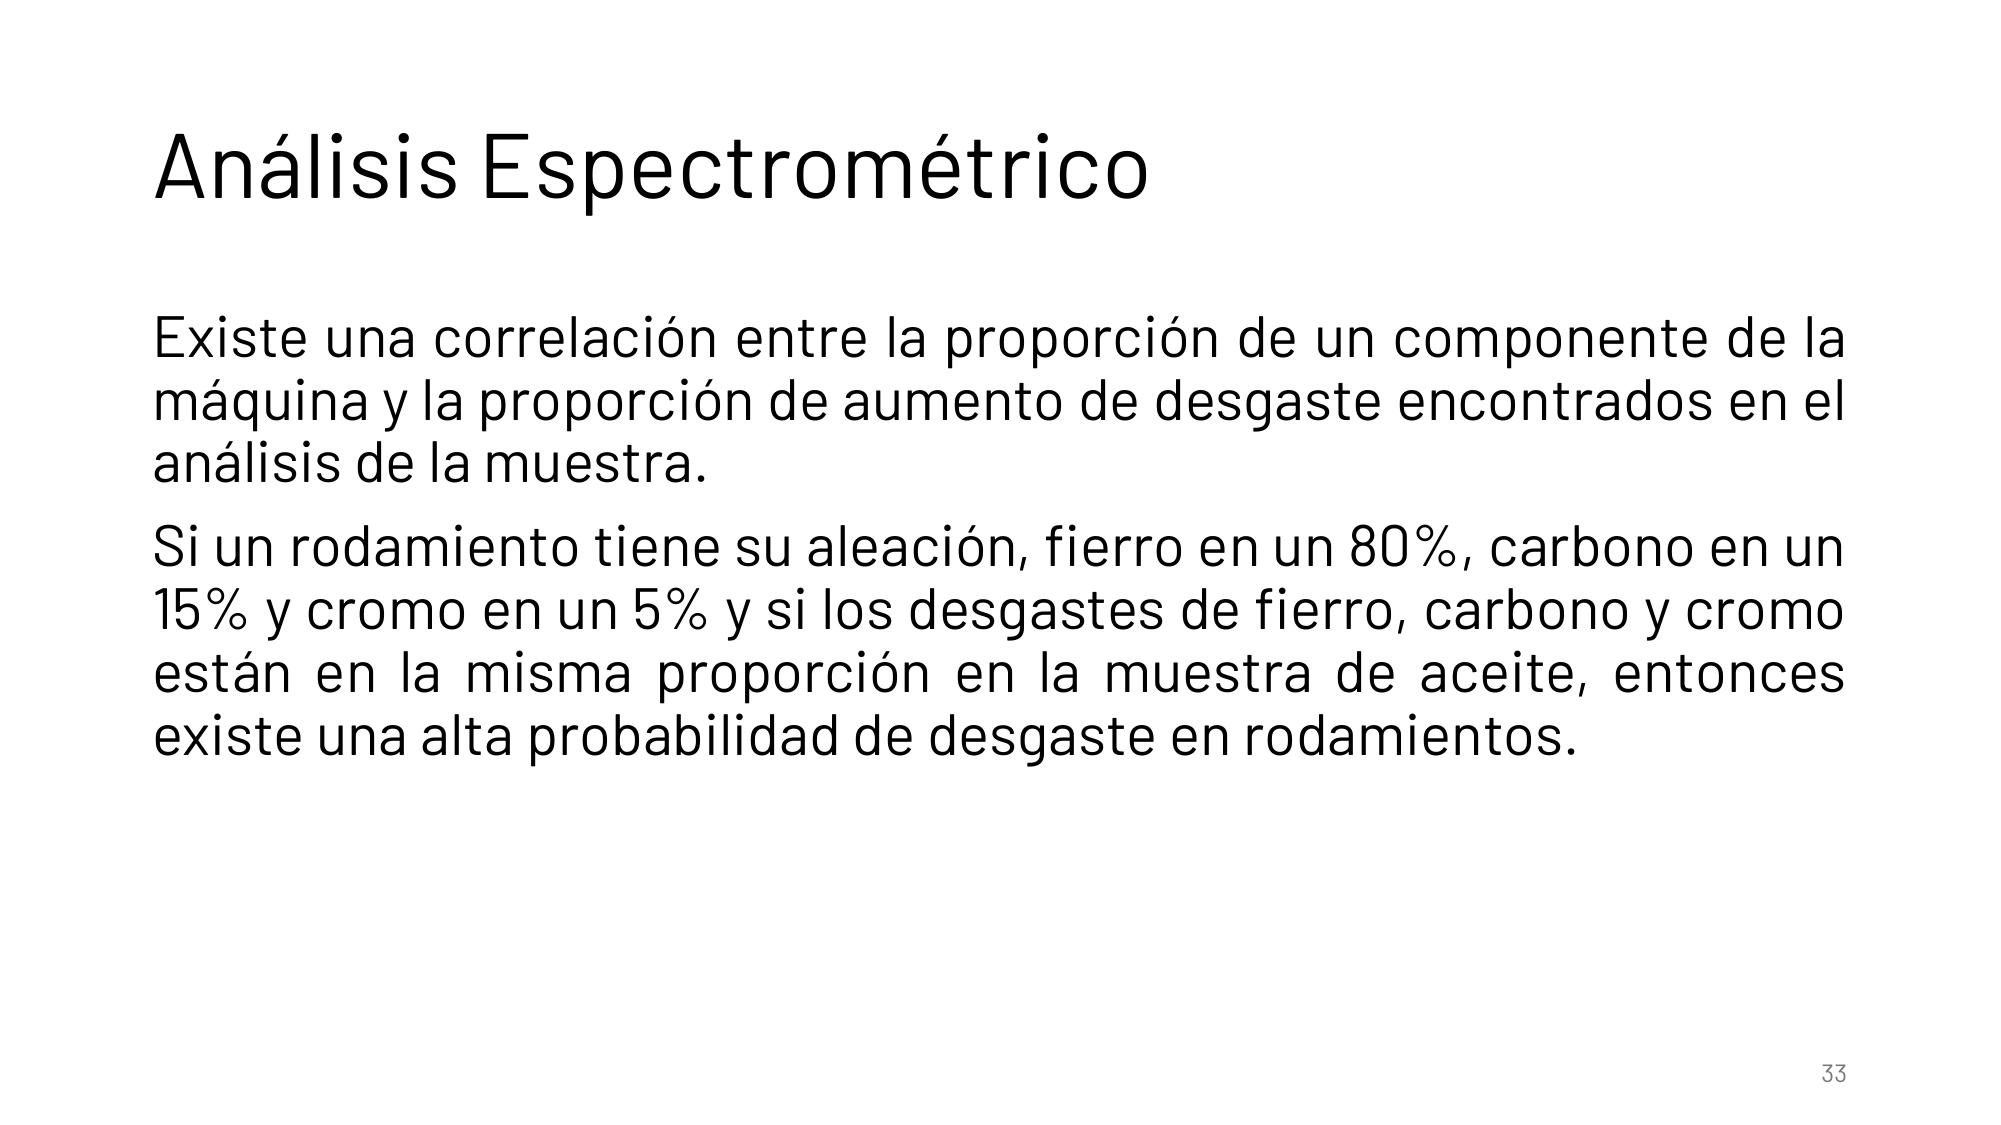

# Análisis Espectrométrico
Existe una correlación entre la proporción de un componente de la máquina y la proporción de aumento de desgaste encontrados en el análisis de la muestra.
Si un rodamiento tiene su aleación, fierro en un 80%, carbono en un 15% y cromo en un 5% y si los desgastes de fierro, carbono y cromo están en la misma proporción en la muestra de aceite, entonces existe una alta probabilidad de desgaste en rodamientos.
33